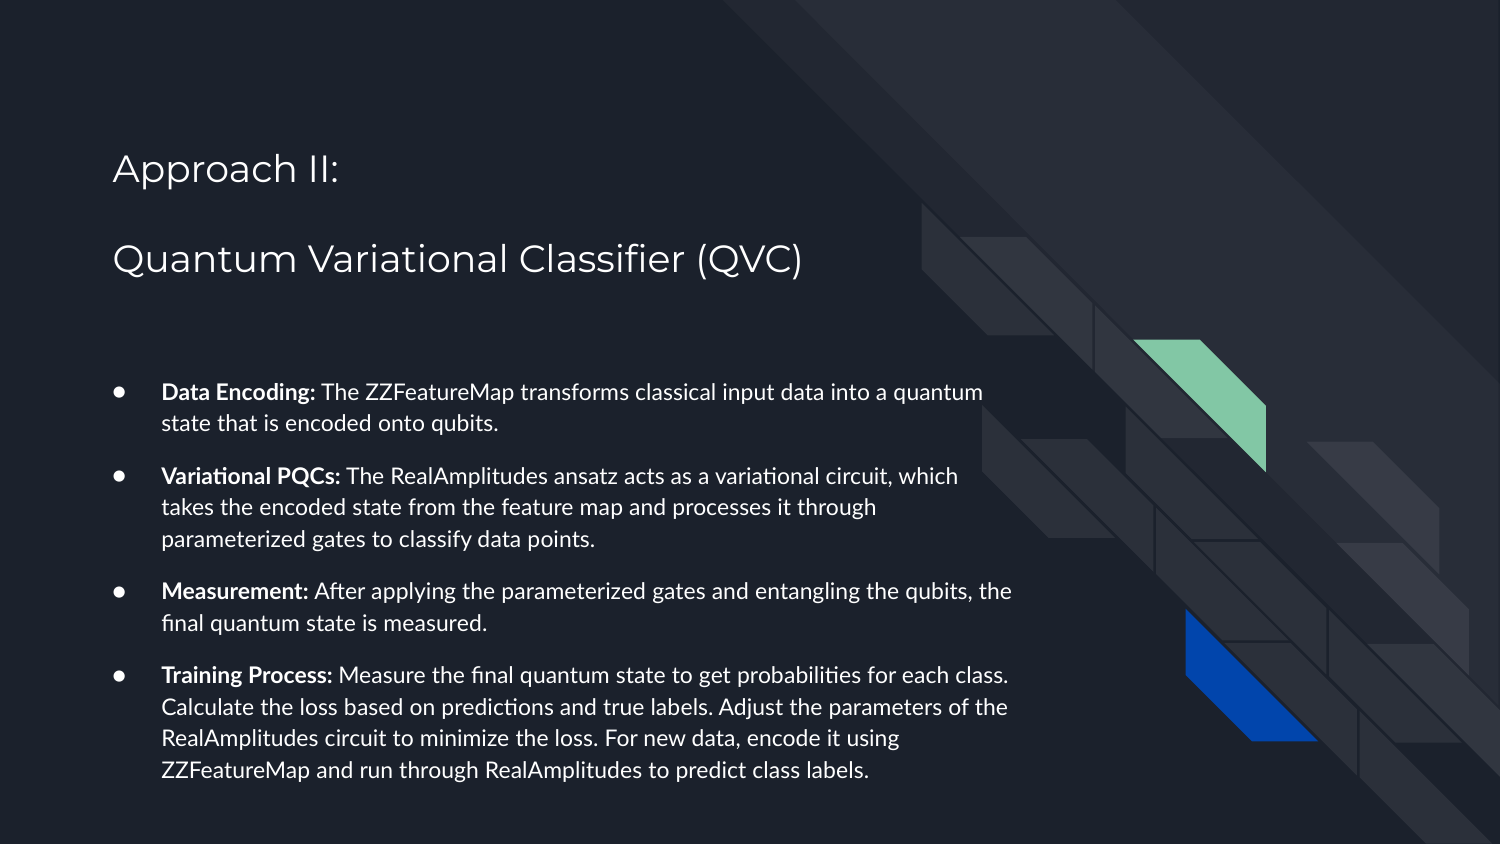

# Approach II:

Quantum Variational Classifier (QVC)
Data Encoding: The ZZFeatureMap transforms classical input data into a quantum state that is encoded onto qubits.
Variational PQCs: The RealAmplitudes ansatz acts as a variational circuit, which takes the encoded state from the feature map and processes it through parameterized gates to classify data points.
Measurement: After applying the parameterized gates and entangling the qubits, the final quantum state is measured.
Training Process: Measure the final quantum state to get probabilities for each class. Calculate the loss based on predictions and true labels. Adjust the parameters of the RealAmplitudes circuit to minimize the loss. For new data, encode it using ZZFeatureMap and run through RealAmplitudes to predict class labels.